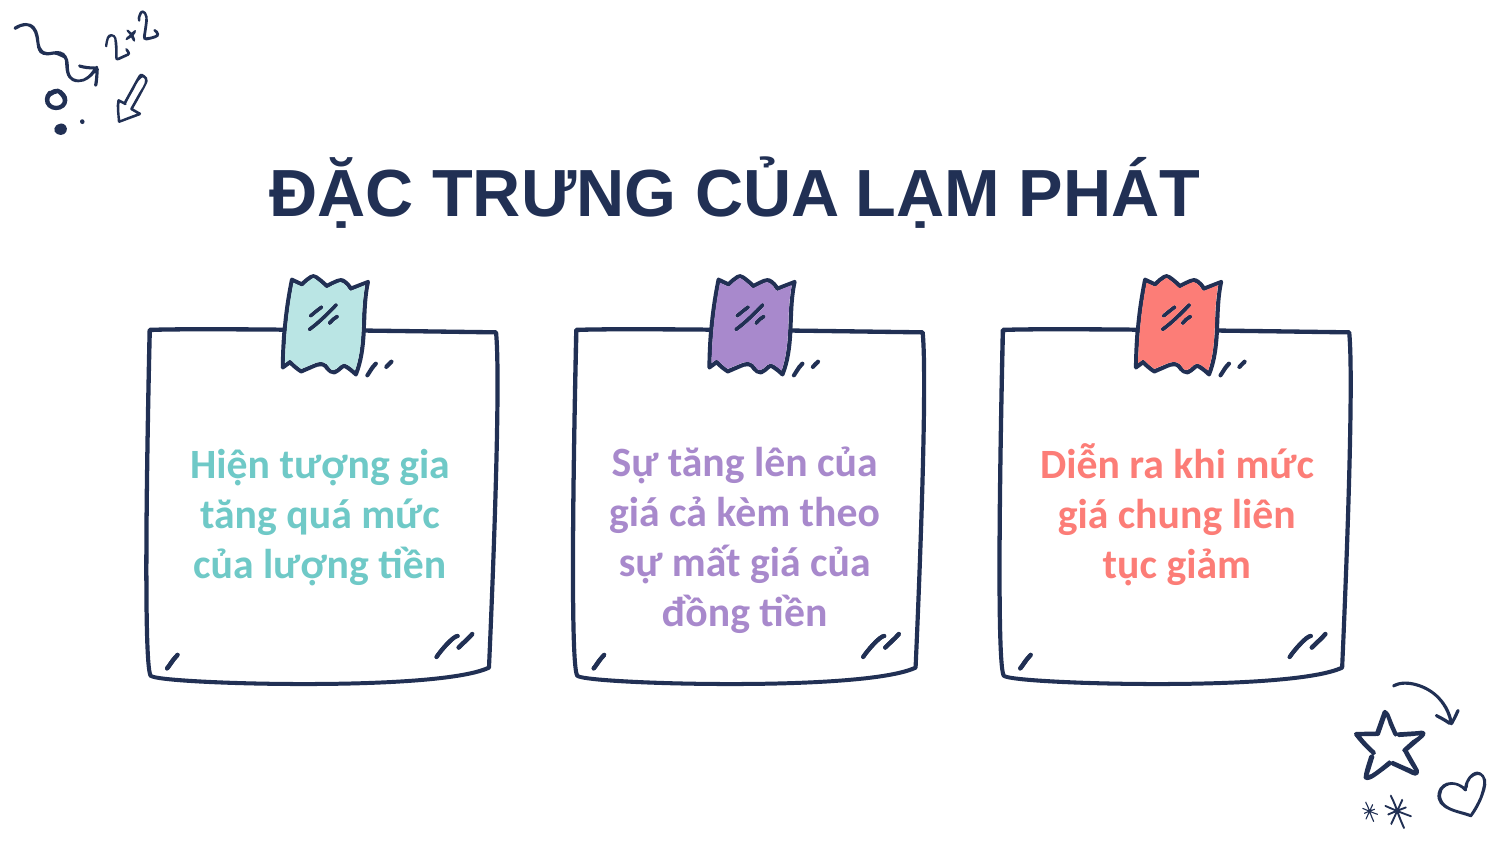

# ĐẶC TRƯNG CỦA LẠM PHÁT

Sự tăng lên của giá cả kèm theo sự mất giá của đồng tiền
Diễn ra khi mức giá chung liên tục giảm
Hiện tượng gia tăng quá mức của lượng tiền